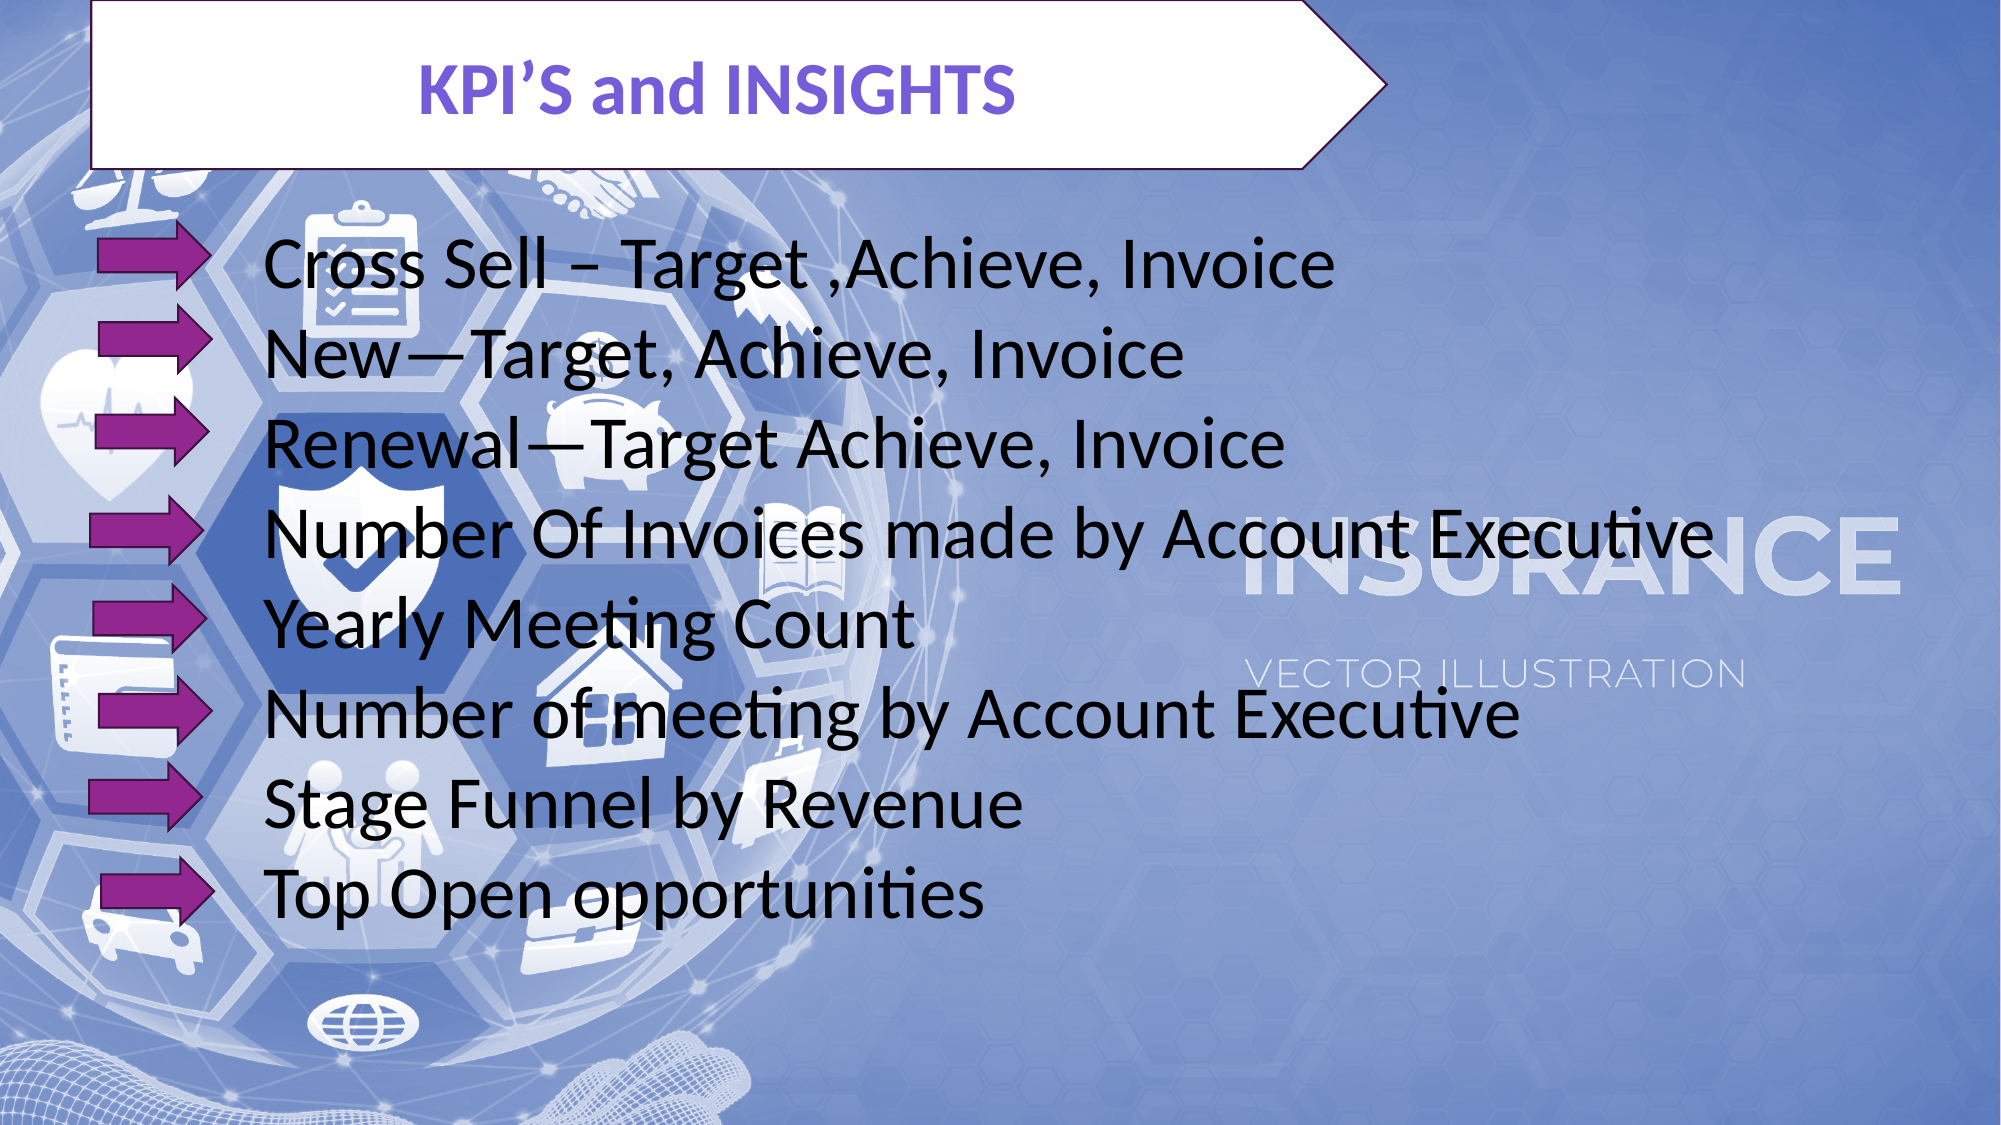

KPI’S and INSIGHTS
Cross Sell – Target ,Achieve, Invoice
New—Target, Achieve, Invoice
Renewal—Target Achieve, Invoice
Number Of Invoices made by Account Executive
Yearly Meeting Count
Number of meeting by Account Executive
Stage Funnel by Revenue
Top Open opportunities